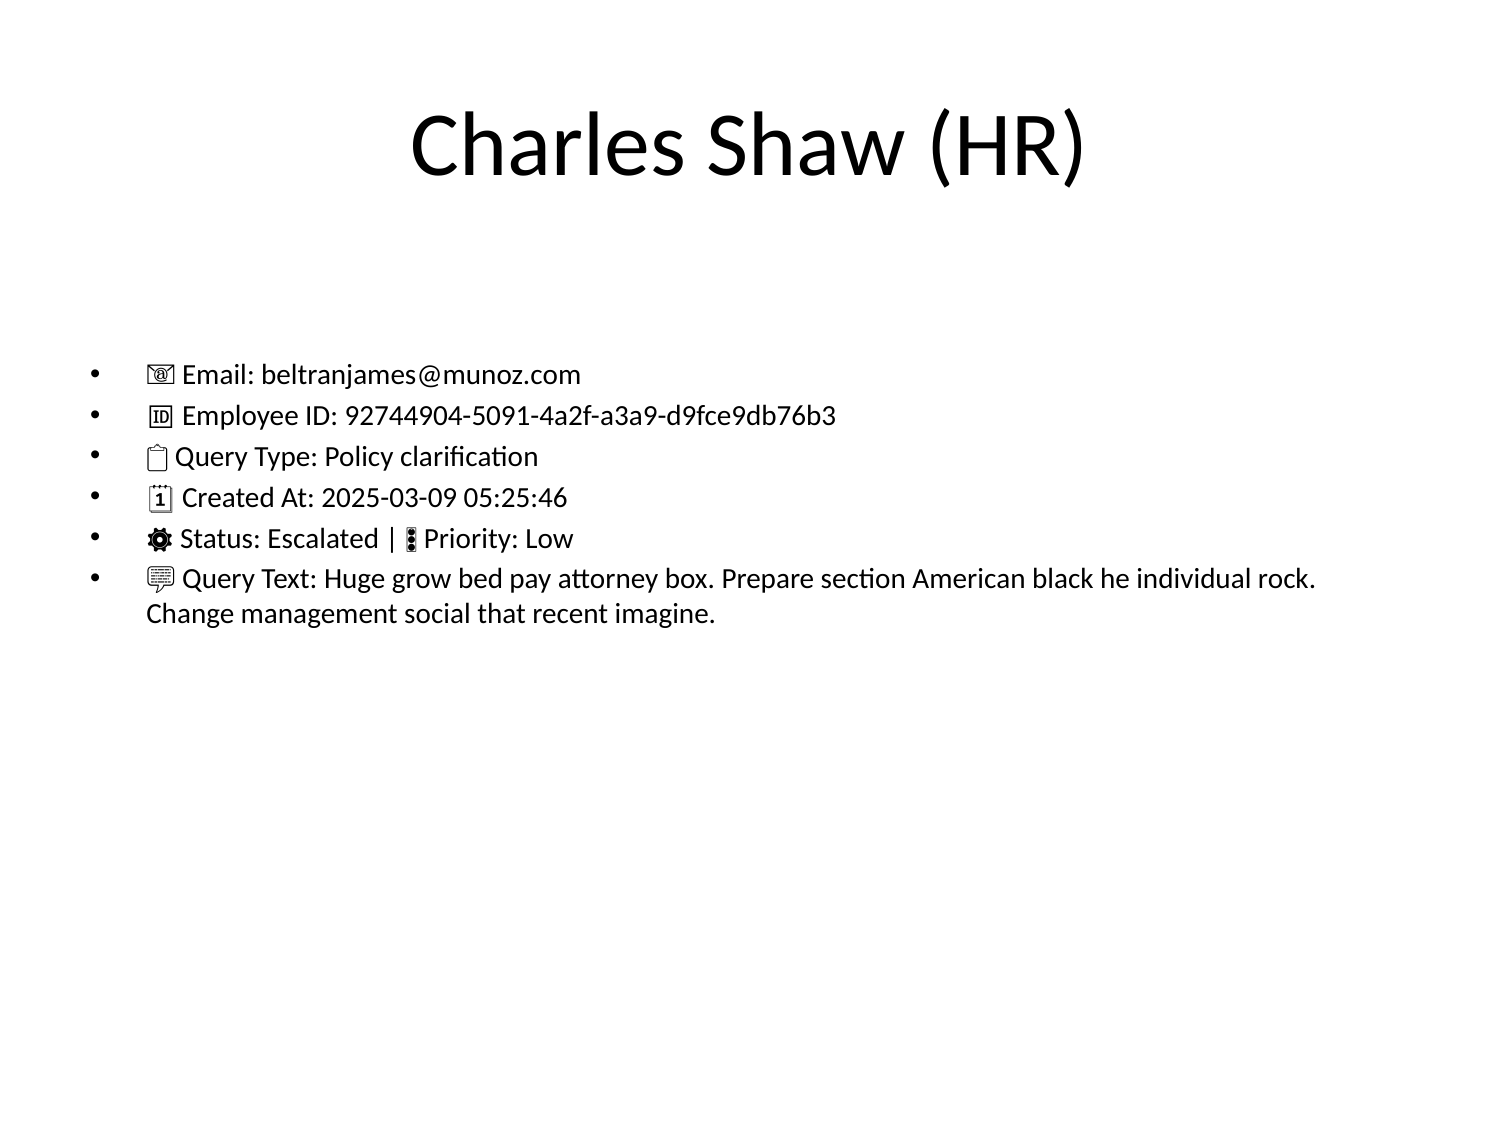

# Charles Shaw (HR)

📧 Email: beltranjames@munoz.com
🆔 Employee ID: 92744904-5091-4a2f-a3a9-d9fce9db76b3
📋 Query Type: Policy clarification
🗓 Created At: 2025-03-09 05:25:46
⚙ Status: Escalated | 🚦 Priority: Low
💬 Query Text: Huge grow bed pay attorney box. Prepare section American black he individual rock. Change management social that recent imagine.